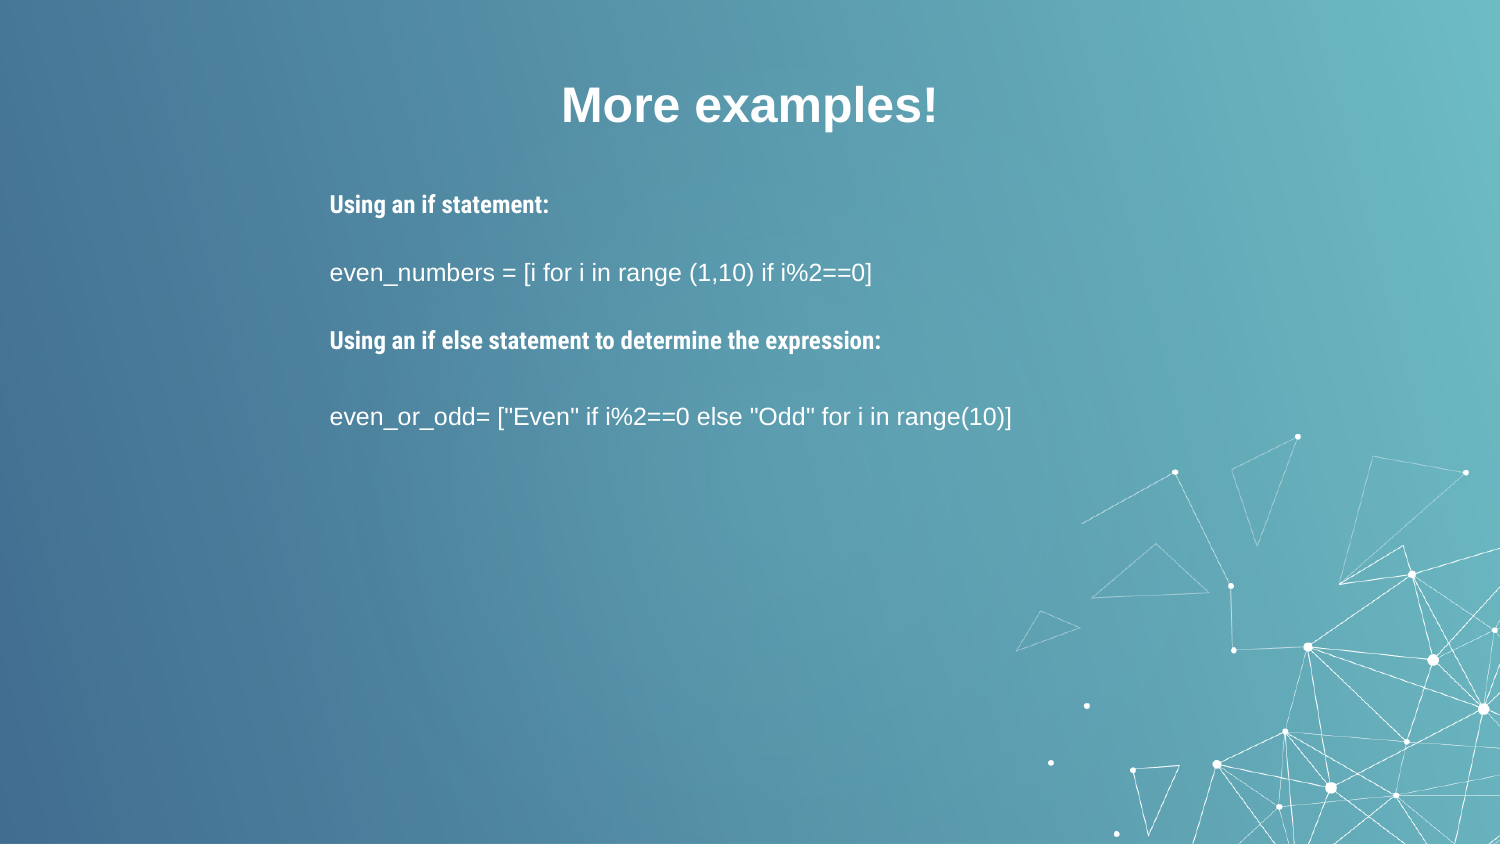

# More examples!
Using an if statement:
even_numbers = [i for i in range (1,10) if i%2==0]
Using an if else statement to determine the expression:
even_or_odd= ["Even" if i%2==0 else "Odd" for i in range(10)]